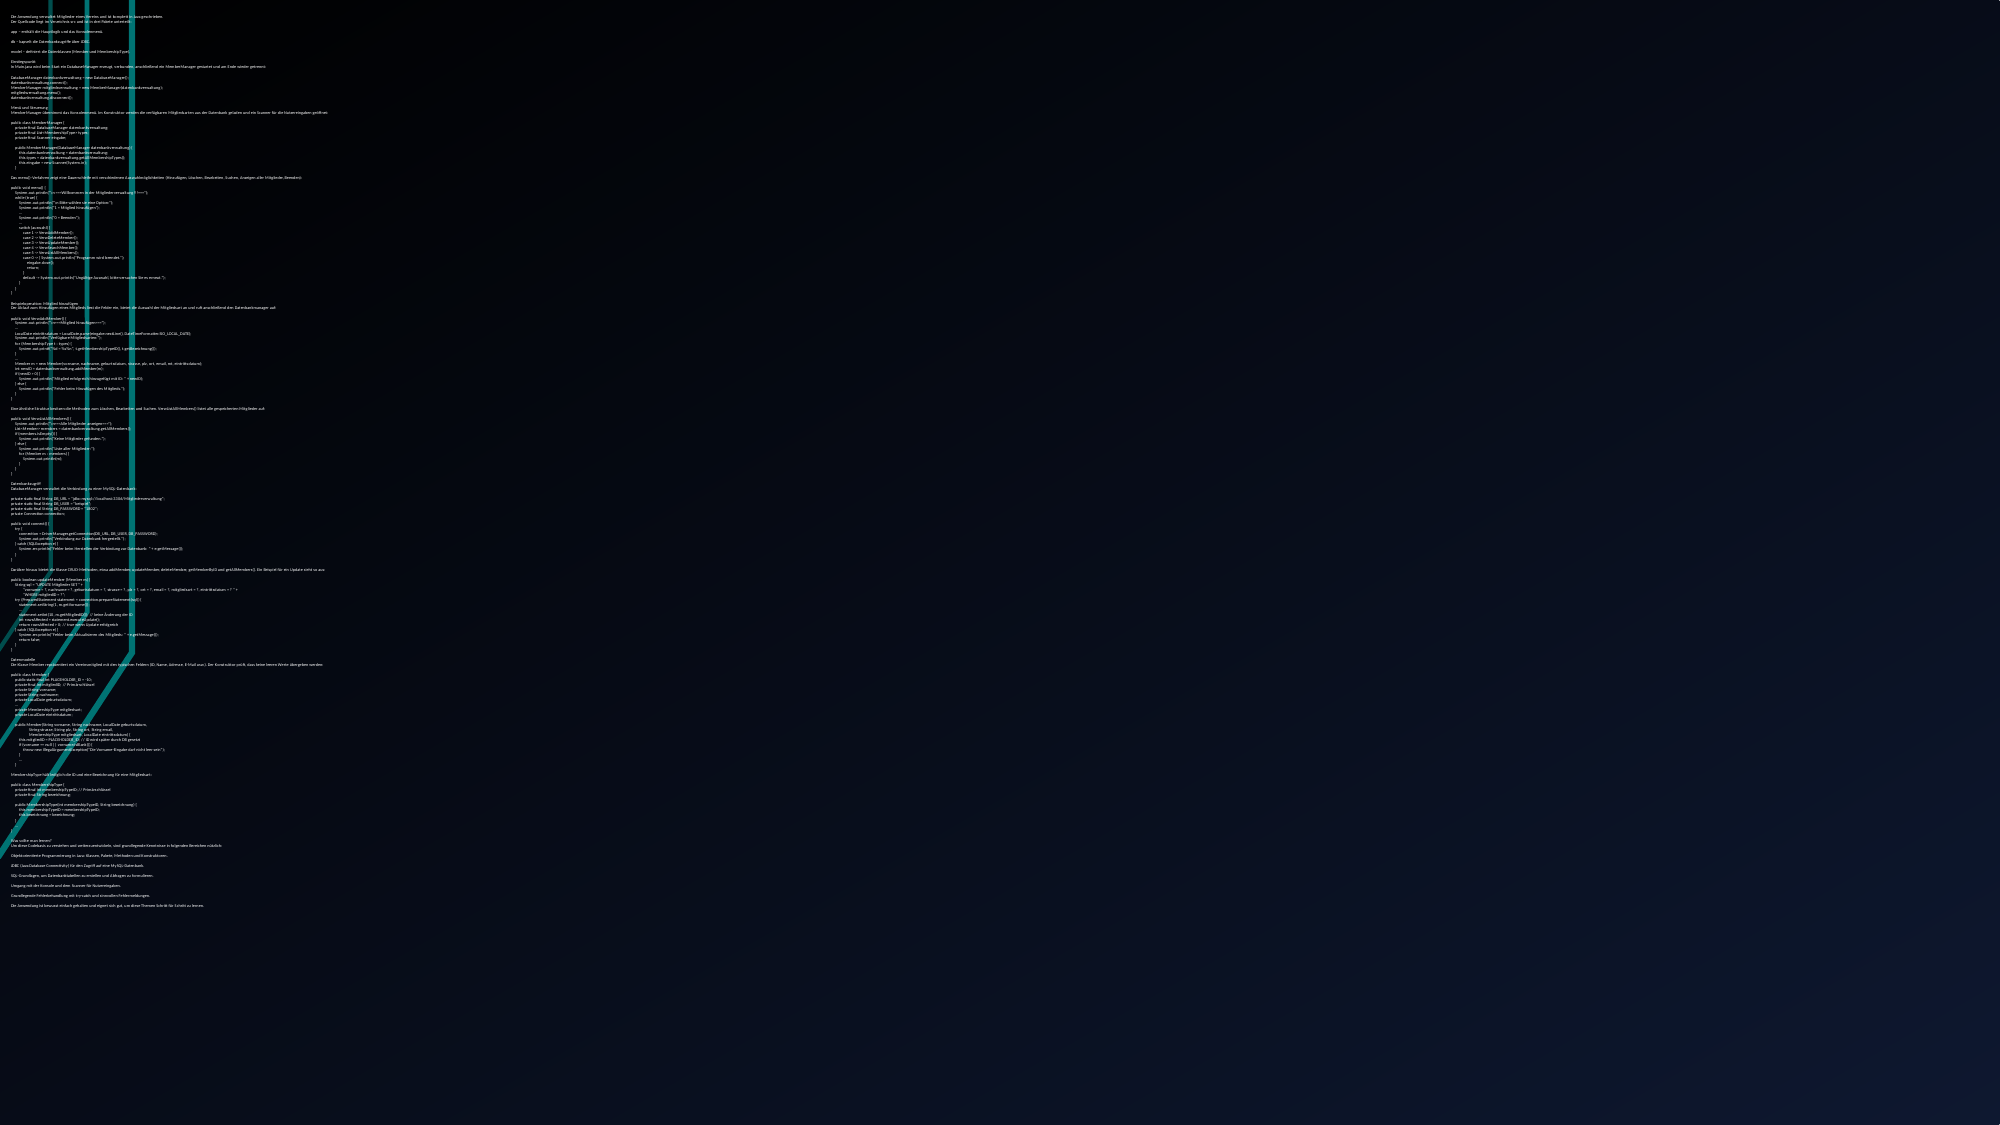

Die Anwendung verwaltet Mitglieder eines Vereins und ist komplett in Java geschrieben.
Der Quellcode liegt im Verzeichnis src und ist in drei Pakete unterteilt:

app – enthält die Hauptlogik und das Konsolenmenü.

db – kapselt die Datenbankzugriffe über JDBC.

model – definiert die Datenklassen (Member und MembershipType).

Einstiegspunkt
In Main.java wird beim Start ein DatabaseManager erzeugt, verbunden, anschließend ein MemberManager gestartet und am Ende wieder getrennt:

DatabaseManager datenbankverwaltung = new DatabaseManager();
datenbankverwaltung.connect();
MemberManager mitgliedsverwaltung = new MemberManager(datenbankverwaltung);
mitgliedsverwaltung.menu();
datenbankverwaltung.disconnect();

Menü und Steuerung
MemberManager übernimmt das Konsolenmenü. Im Konstruktor werden die verfügbaren Mitgliedsarten aus der Datenbank geladen und ein Scanner für die Nutzereingaben geöffnet:

public class MemberManager {
    private final DatabaseManager datenbankverwaltung;
    private final List<MembershipType> types;
    private final Scanner eingabe;

    public MemberManager(DatabaseManager datenbankverwaltung) {
        this.datenbankverwaltung = datenbankverwaltung;
        this.types = datenbankverwaltung.getAllMembershipTypes();
        this.eingabe = new Scanner(System.in);
    }

Das menu()‑Verfahren zeigt eine Dauerschleife mit verschiedenen Auswahlmöglichkeiten (Hinzufügen, Löschen, Bearbeiten, Suchen, Anzeigen aller Mitglieder, Beenden):

public void menu() {
    System.out.println("\n ===Willkommen in der Mitgliederverwaltung!!!===");
    while (true) {
        System.out.println("\n Bitte wählen sie eine Option:");
        System.out.println("1 = Mitglied hinzufügen");
        ...
        System.out.println("0 = Beenden");
        ...
        switch (auswahl) {
            case 1 -> VerwAddMember();
            case 2 -> VerwDeleteMember();
            case 3 -> VerwUpdateMember();
            case 4 -> VerwSearchMember();
            case 5 -> VerwListAllMembers();
            case 0 -> { System.out.println("Programm wird beendet.");
                eingabe.close();
                return;
            }
            default -> System.out.println("Ungültige Auswahl, bitte versuchen Sie es erneut.");
        }
    }
}

Beispieloperation: Mitglied hinzufügen
Der Ablauf zum Hinzufügen eines Mitglieds liest die Felder ein, bietet die Auswahl der Mitgliedsart an und ruft anschließend den Datenbankmanager auf:

public void VerwAddMember() {
    System.out.println("\n===Mitglied hinzufügen===");
    ...
    LocalDate eintrittsdatum = LocalDate.parse(eingabe.nextLine(), DateTimeFormatter.ISO_LOCAL_DATE);
    System.out.println("Verfügbare Mitgliedsarten:");
    for (MembershipType t : types) {
        System.out.printf("%d = %s%n", t.getMembershipTypeID(), t.getBezeichnung());
    }
    ...
    Member m = new Member(vorname, nachname, geburtsdatum, strasse, plz, ort, email, mt, eintrittsdatum);
    int newID = datenbankverwaltung.addMember(m);
    if (newID > 0) {
        System.out.println("Mitglied erfolgreich hinzugefügt mit ID: " + newID);
    } else {
        System.out.println("Fehler beim Hinzufügen des Mitglieds.");
    }
}

Eine ähnliche Struktur besitzen die Methoden zum Löschen, Bearbeiten und Suchen. VerwListAllMembers() listet alle gespeicherten Mitglieder auf:

public void VerwListAllMembers() {
    System.out.println("\n===Alle Mitglieder anzeigen===");
    List<Member> members = datenbankverwaltung.getAllMembers();
    if (members.isEmpty()) {
        System.out.println("Keine Mitglieder gefunden.");
    } else {
        System.out.println("Liste aller Mitglieder:");
        for (Member m : members) {
            System.out.println(m);
        }
    }
}

Datenbankzugriff
DatabaseManager verwaltet die Verbindung zu einer MySQL-Datenbank:

private static final String DB_URL = "jdbc:mysql://localhost:3306/Mitgliederverwaltung";
private static final String DB_USER = "beispiel";
private static final String DB_PASSWORD = "1802";
private Connection connection;

public void connect() {
    try {
        connection = DriverManager.getConnection(DB_URL, DB_USER, DB_PASSWORD);
        System.out.println("Verbindung zur Datenbank hergestellt.");
    } catch (SQLException e) {
        System.err.println("Fehler beim Herstellen der Verbindung zur Datenbank: " + e.getMessage());
    }
}

Darüber hinaus bietet die Klasse CRUD‑Methoden, etwa addMember, updateMember, deleteMember, getMemberByID und getAllMembers(). Ein Beispiel für ein Update sieht so aus:

public boolean updateMember (Member m) {
    String sql = "UPDATE Mitglieder SET " +
            "vorname = ?, nachname = ?, geburtsdatum = ?, strasse = ?, plz = ?, ort = ?, email = ?, mitgliedsart = ?, eintrittsdatum = ? " +
            "WHERE mitgliedID = ?";
    try (PreparedStatement statement = connection.prepareStatement(sql)) {
        statement.setString(1, m.getVorname());
        ...
        statement.setInt(10, m.getMitgliedID()); // keine Änderung der ID
        int rowsAffected = statement.executeUpdate();
        return rowsAffected > 0; // true wenn Update erfolgreich
    } catch (SQLException e) {
        System.err.println("Fehler beim Aktualisieren des Mitglieds: " + e.getMessage());
        return false;
    }
}

Datenmodelle
Die Klasse Member repräsentiert ein Vereinsmitglied mit den typischen Feldern (ID, Name, Adresse, E-Mail usw.). Der Konstruktor prüft, dass keine leeren Werte übergeben werden:

public class Member {
    public static final int PLACEHOLDER_ID = -10;
    private final int mitgliedID; // Primärschlüssel
    private String vorname;
    private String nachname;
    private LocalDate geburtsdatum;
    ...
    private MembershipType mitgliedsart;
    private LocalDate eintrittsdatum;

    public Member(String vorname, String nachname, LocalDate geburtsdatum,
                  String strasse, String plz, String ort, String email,
                  MembershipType mitgliedsart, LocalDate eintrittsdatum) {
        this.mitgliedID = PLACEHOLDER_ID; // ID wird später durch DB gesetzt
        if (vorname == null || vorname.isBlank()) {
            throw new IllegalArgumentException("Die Vorname-Eingabe darf nicht leer sein");
        }
        ...
    }

MembershipType hält lediglich die ID und eine Bezeichnung für eine Mitgliedsart:

public class MembershipType {
    private final int membershipTypeID; // Primärschlüssel
    private final String bezeichnung;

    public MembershipType(int membershipTypeID, String bezeichnung) {
        this.membershipTypeID = membershipTypeID;
        this.bezeichnung = bezeichnung;
    }
    ...
}

Was sollte man lernen?
Um diese Codebasis zu verstehen und weiterzuentwickeln, sind grundlegende Kenntnisse in folgenden Bereichen nützlich:

Objektorientierte Programmierung in Java: Klassen, Pakete, Methoden und Konstruktoren.

JDBC (Java Database Connectivity) für den Zugriff auf eine MySQL-Datenbank.

SQL-Grundlagen, um Datenbanktabellen zu erstellen und Abfragen zu formulieren.

Umgang mit der Konsole und dem Scanner für Nutzereingaben.

Grundlegende Fehlerbehandlung mit try-catch und sinnvollen Fehlermeldungen.

Die Anwendung ist bewusst einfach gehalten und eignet sich gut, um diese Themen Schritt für Schritt zu lernen.